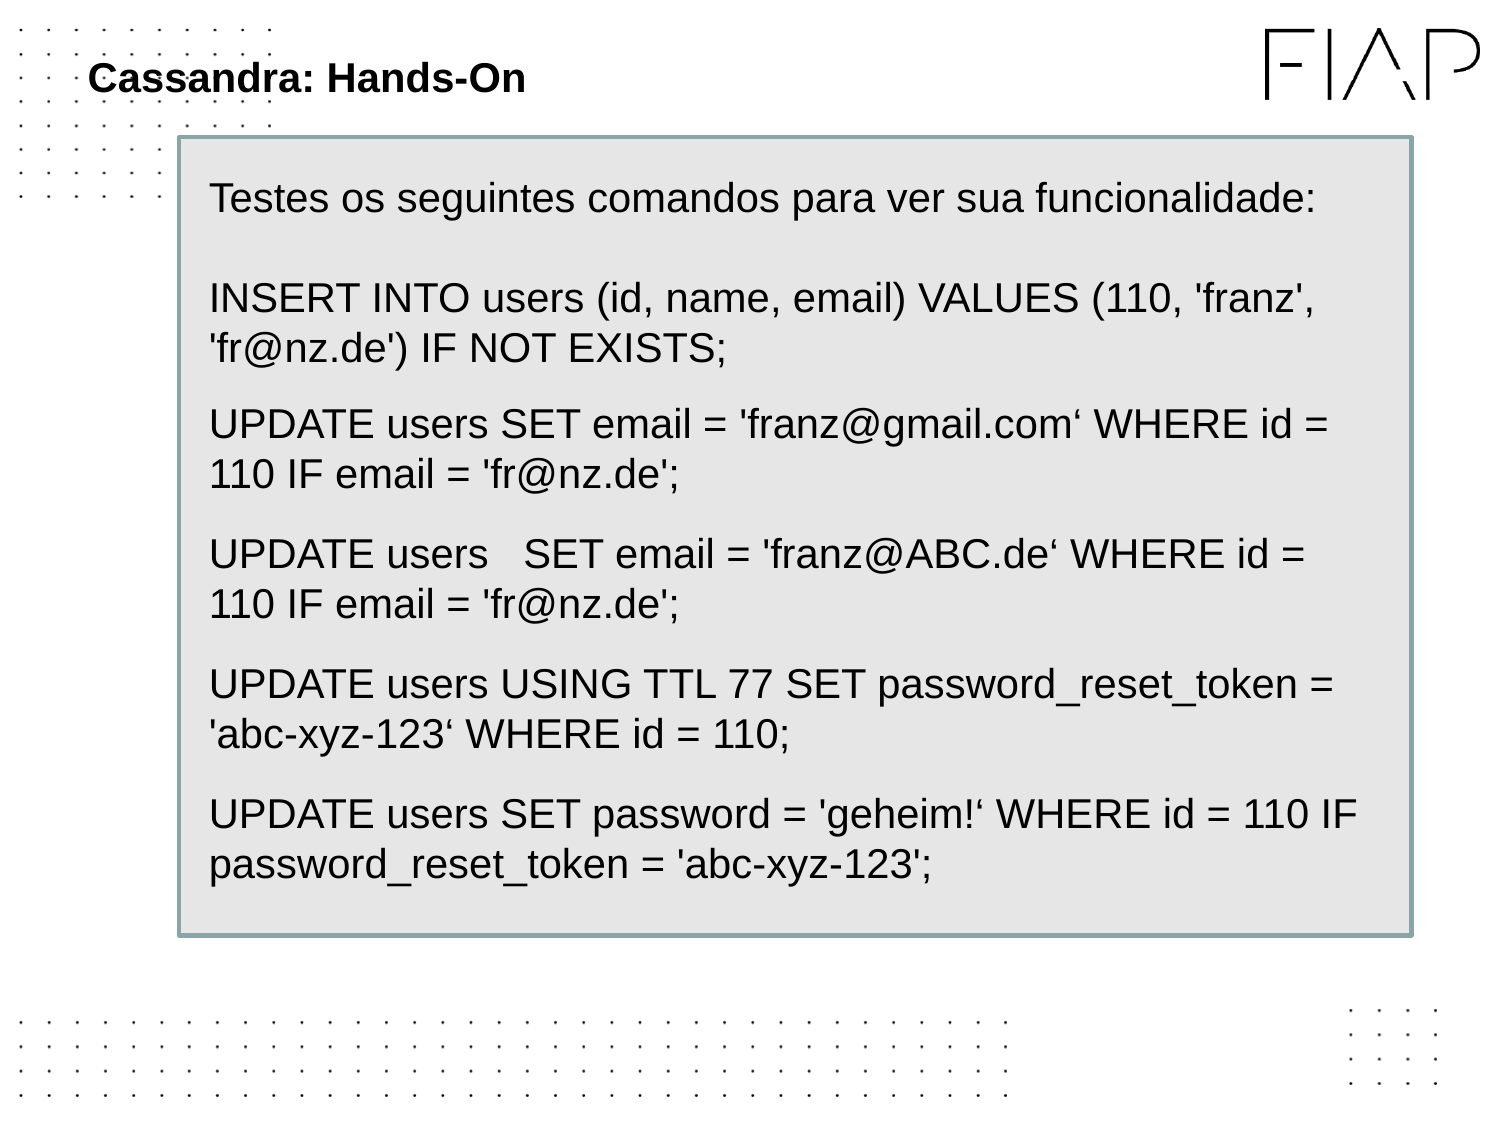

# Cassandra: Hands-On

Testes os seguintes comandos para ver sua funcionalidade:

INSERT INTO users (id, name, email) VALUES (110, 'franz', 'fr@nz.de') IF NOT EXISTS;

UPDATE users SET email = 'franz@gmail.com‘ WHERE id = 110 IF email = 'fr@nz.de';

UPDATE users   SET email = 'franz@ABC.de‘ WHERE id = 110 IF email = 'fr@nz.de';

UPDATE users USING TTL 77 SET password_reset_token = 'abc-xyz-123‘ WHERE id = 110;

UPDATE users SET password = 'geheim!‘ WHERE id = 110 IF password_reset_token = 'abc-xyz-123';